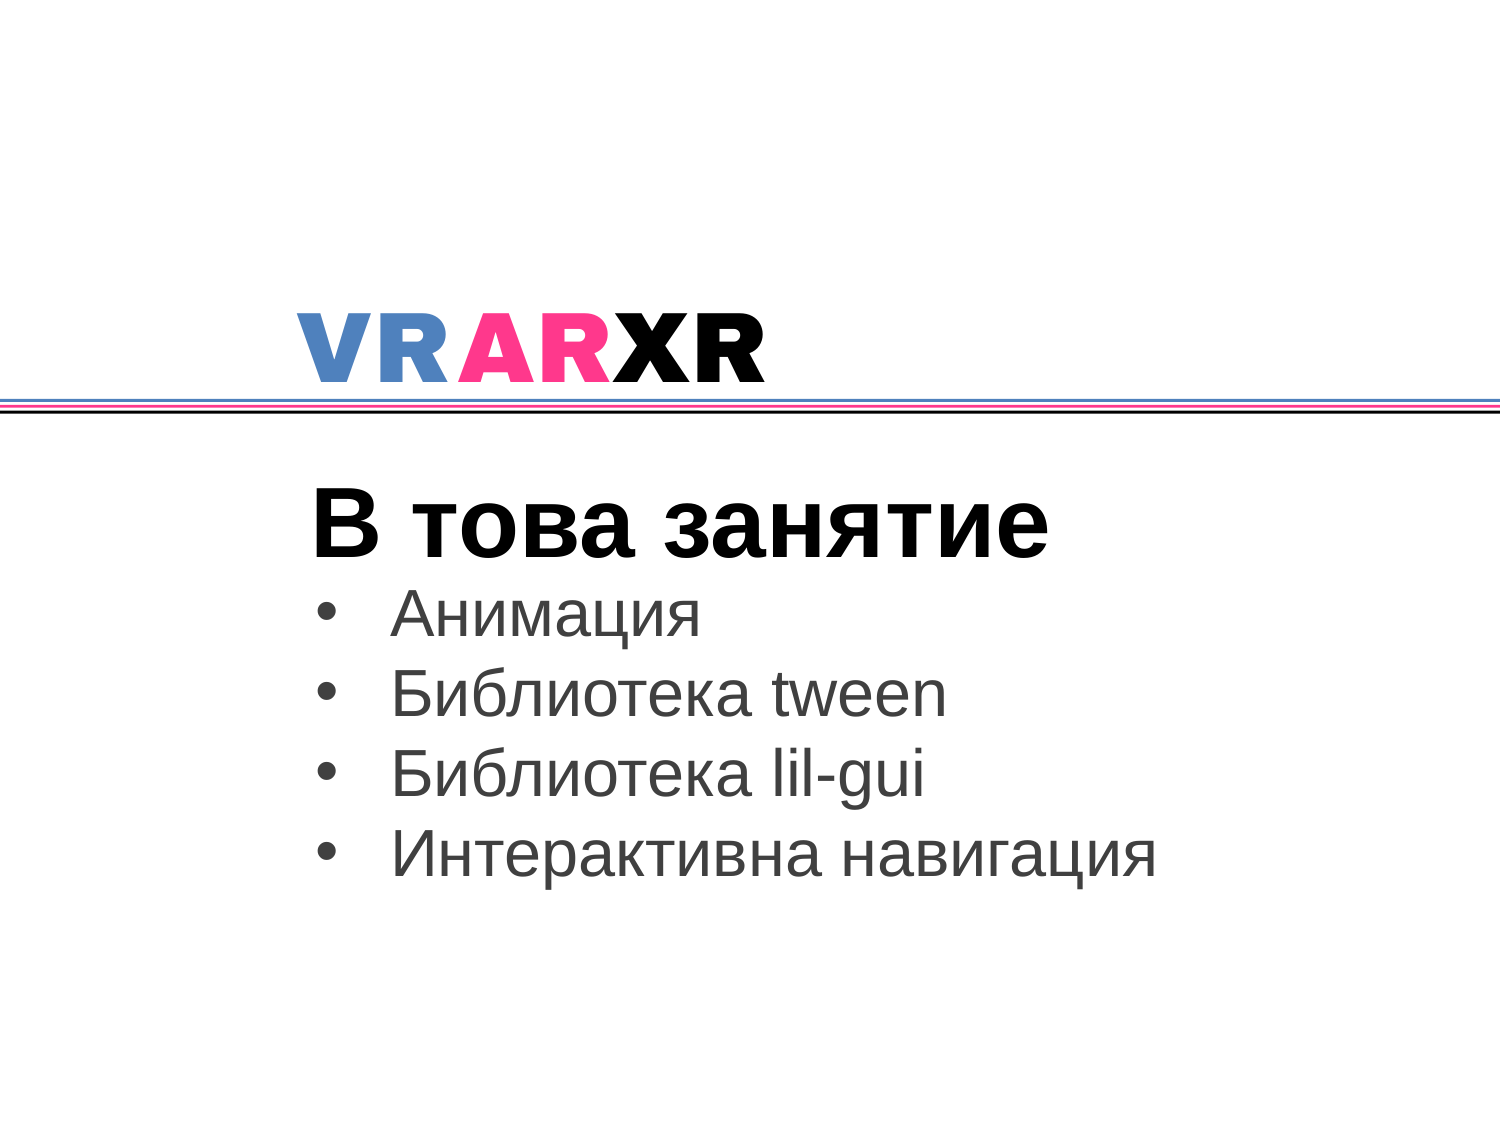

В това занятие
Анимация
Библиотека tween
Библиотека lil-gui
Интерактивна навигация